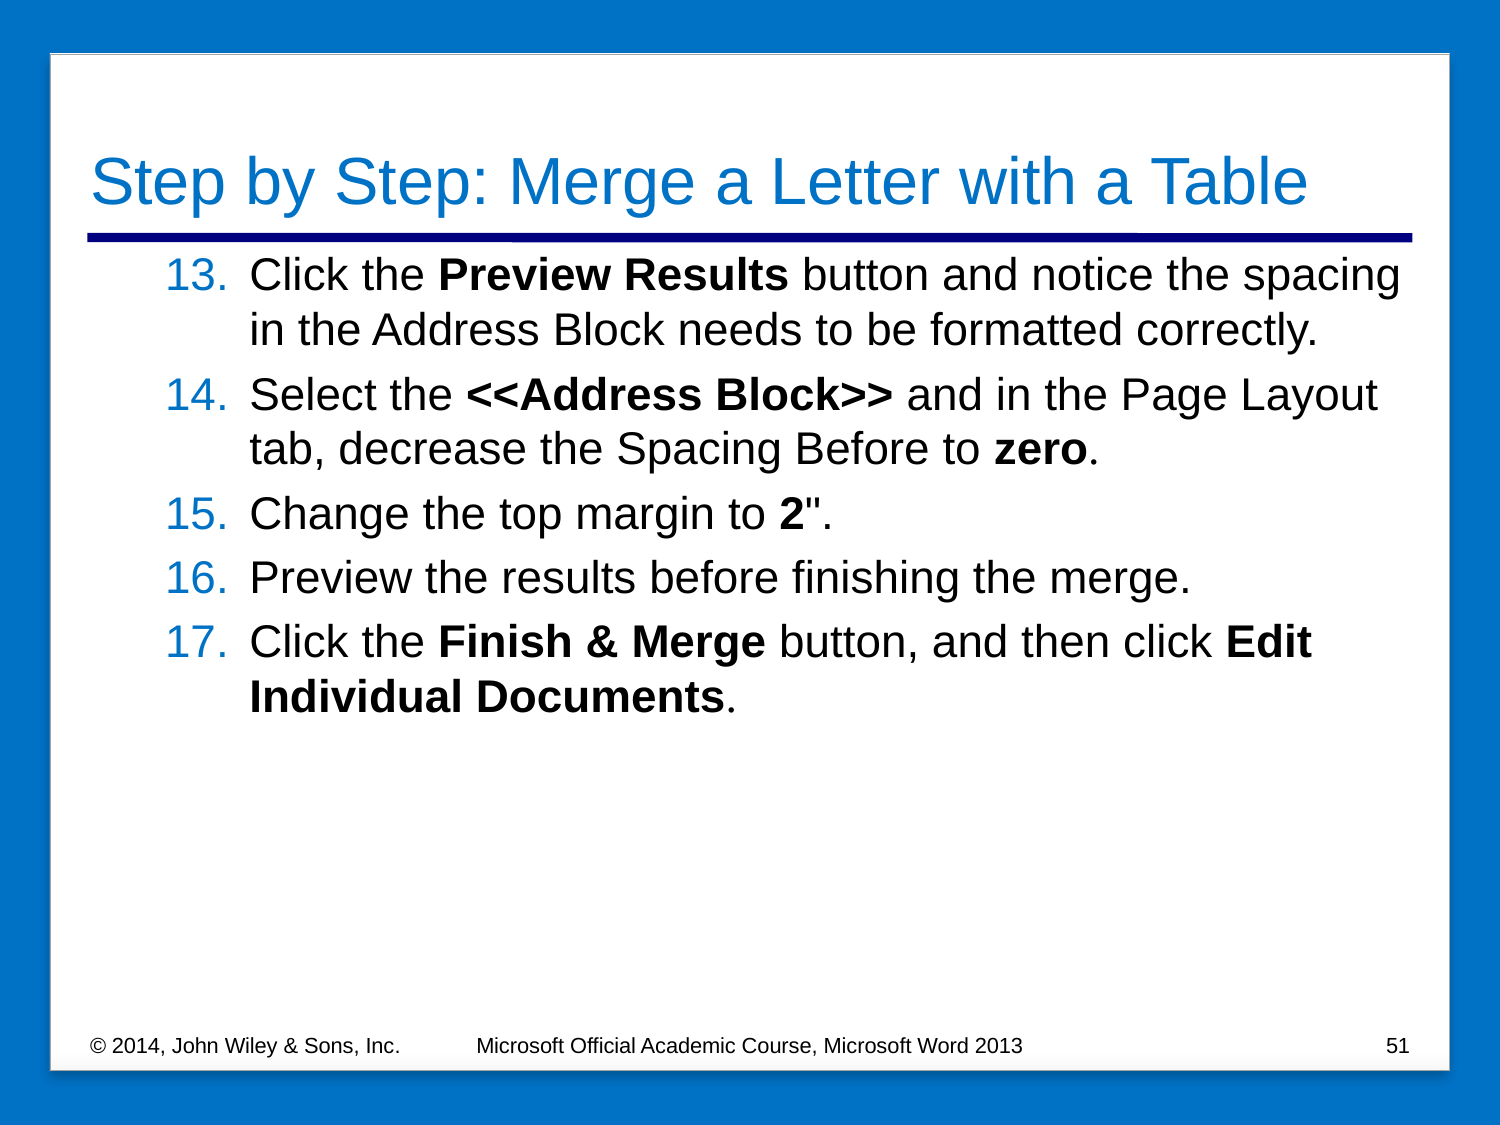

# Step by Step: Merge a Letter with a Table
Click the Preview Results button and notice the spacing in the Address Block needs to be formatted correctly.
Select the <<Address Block>> and in the Page Layout tab, decrease the Spacing Before to zero.
Change the top margin to 2".
Preview the results before finishing the merge.
Click the Finish & Merge button, and then click Edit Individual Documents.
© 2014, John Wiley & Sons, Inc.
Microsoft Official Academic Course, Microsoft Word 2013
51